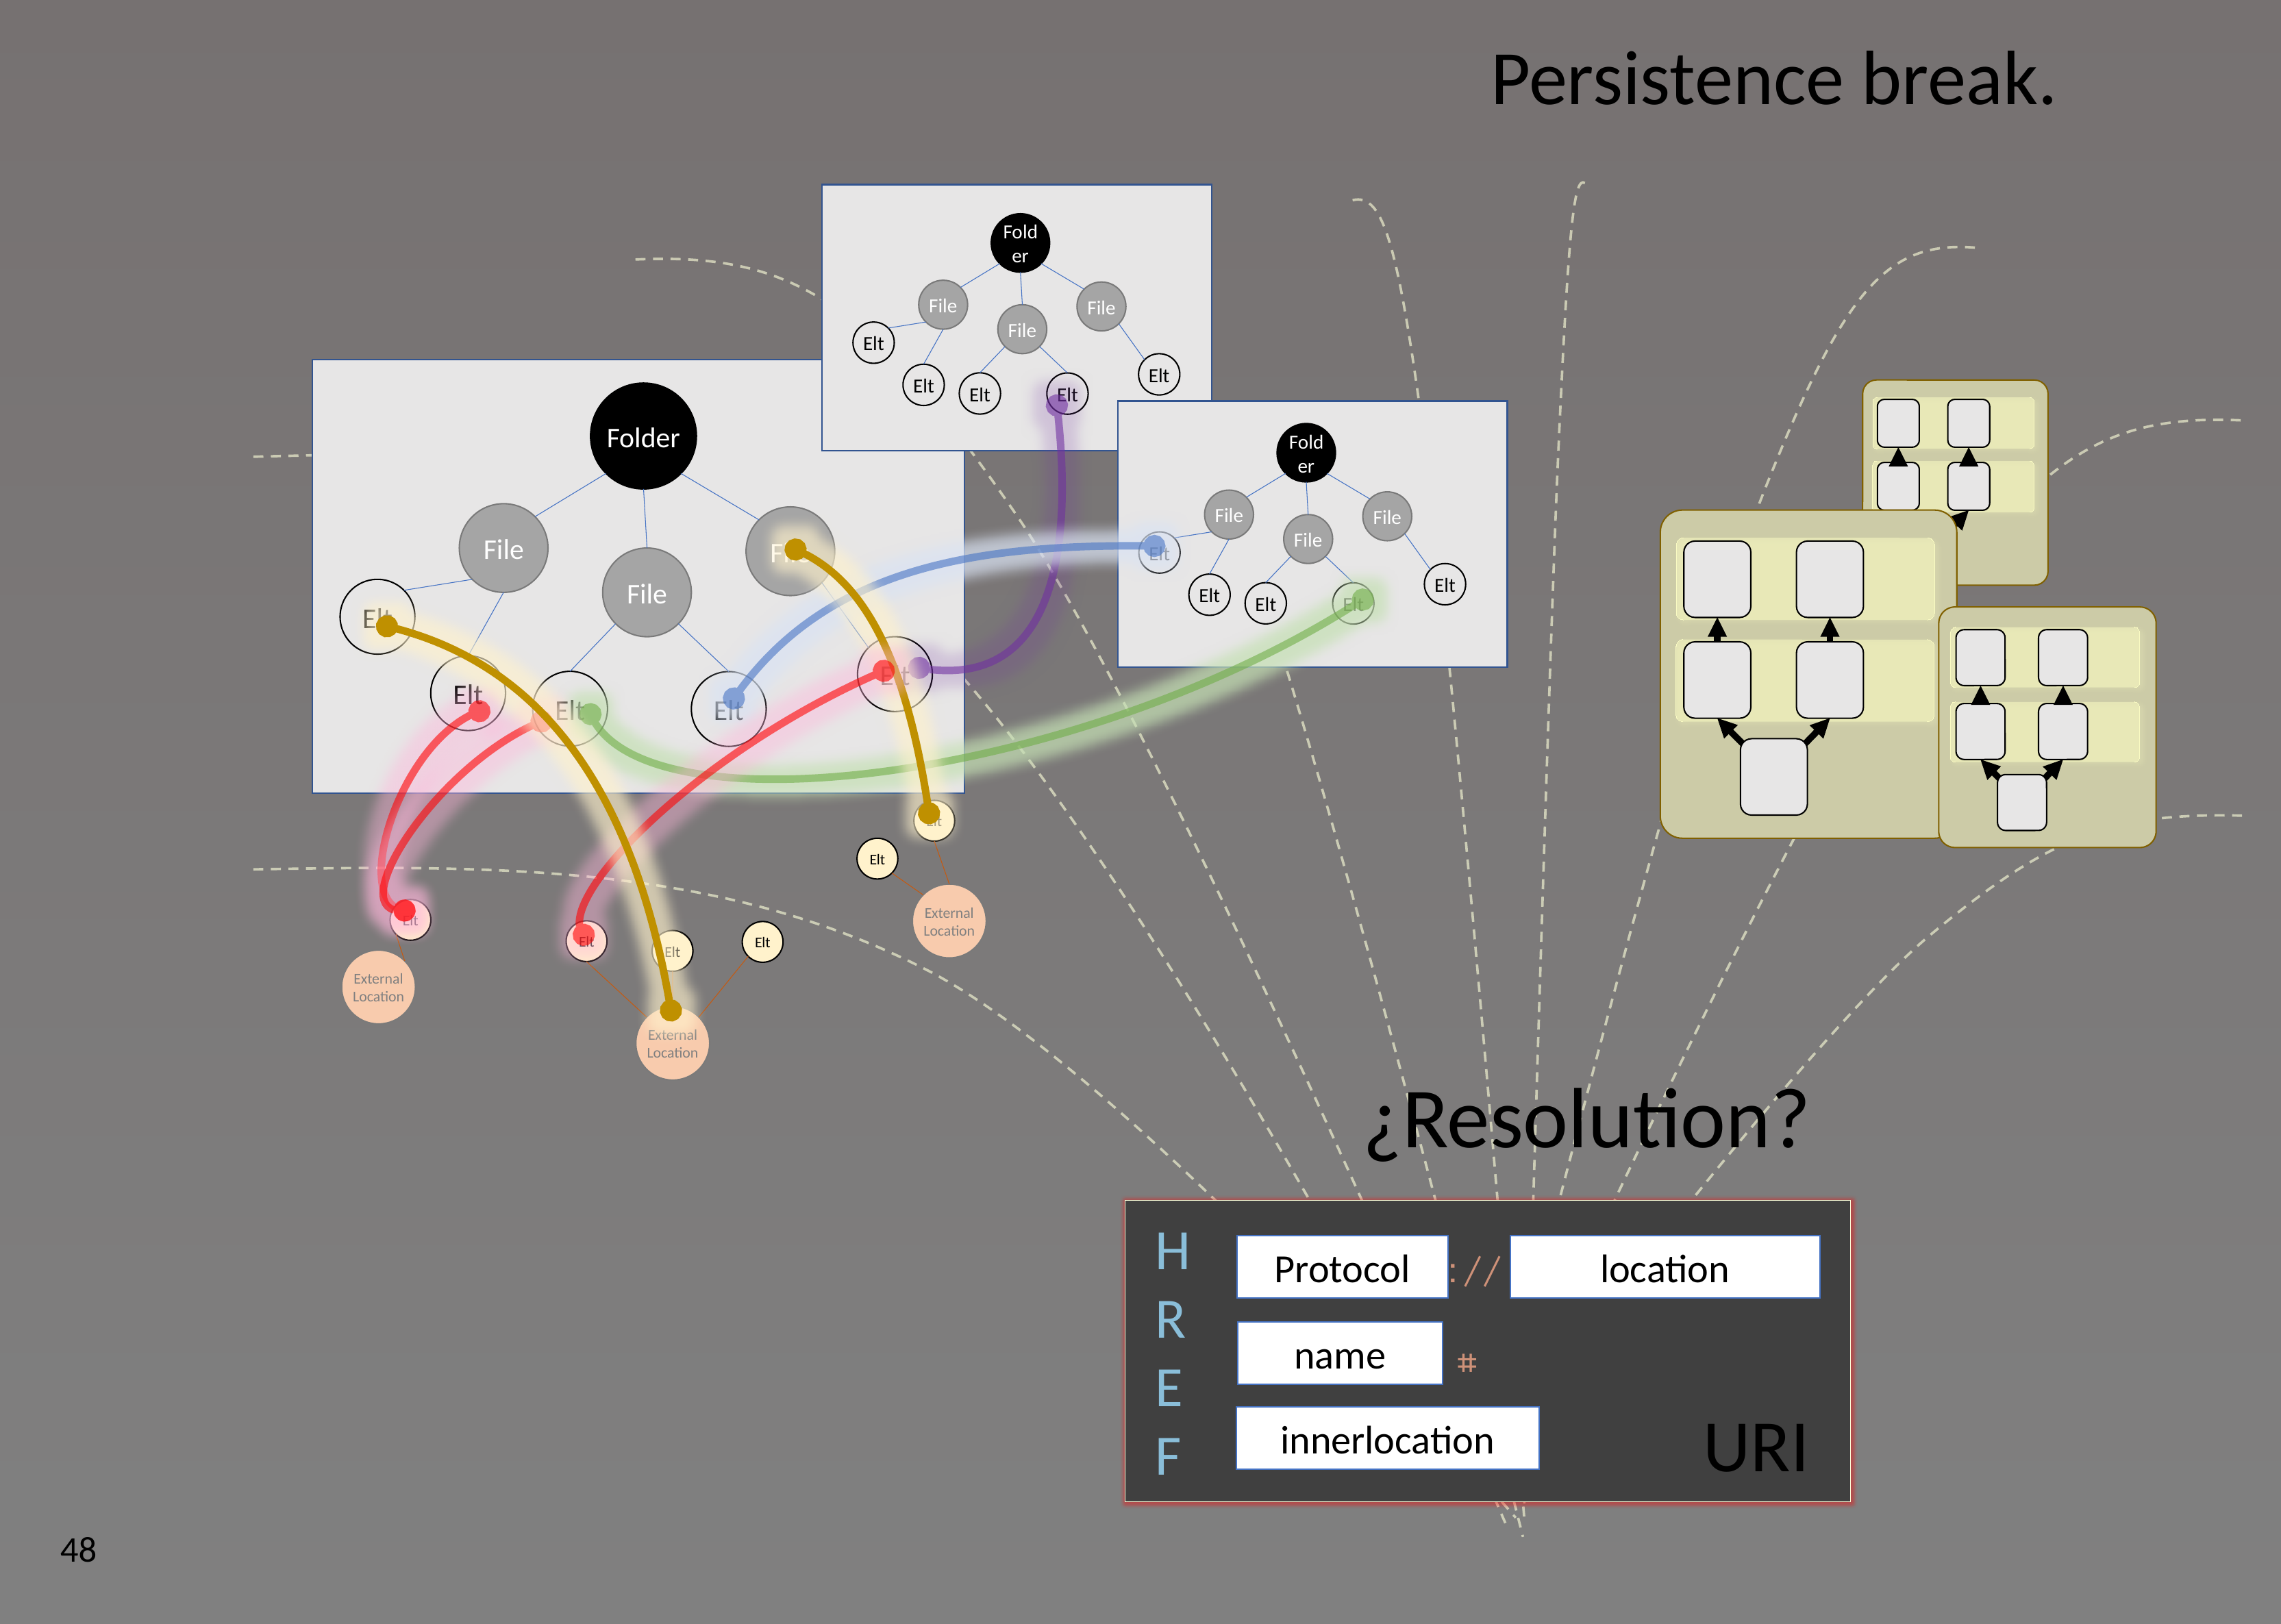

Persistence break.

Folder
File
File
File
Elt
Elt
Elt
Elt
Elt

Folder
File
File
File
Elt
Elt
Elt
Elt
Elt

Folder
File
File
File
Elt
Elt
Elt
Elt
Elt

Elt
Elt
External Location
Elt
External Location
Elt
Elt
Elt
External Location

¿Resolution?

HREF
Protocol
location
://
name
#
URI
innerlocation